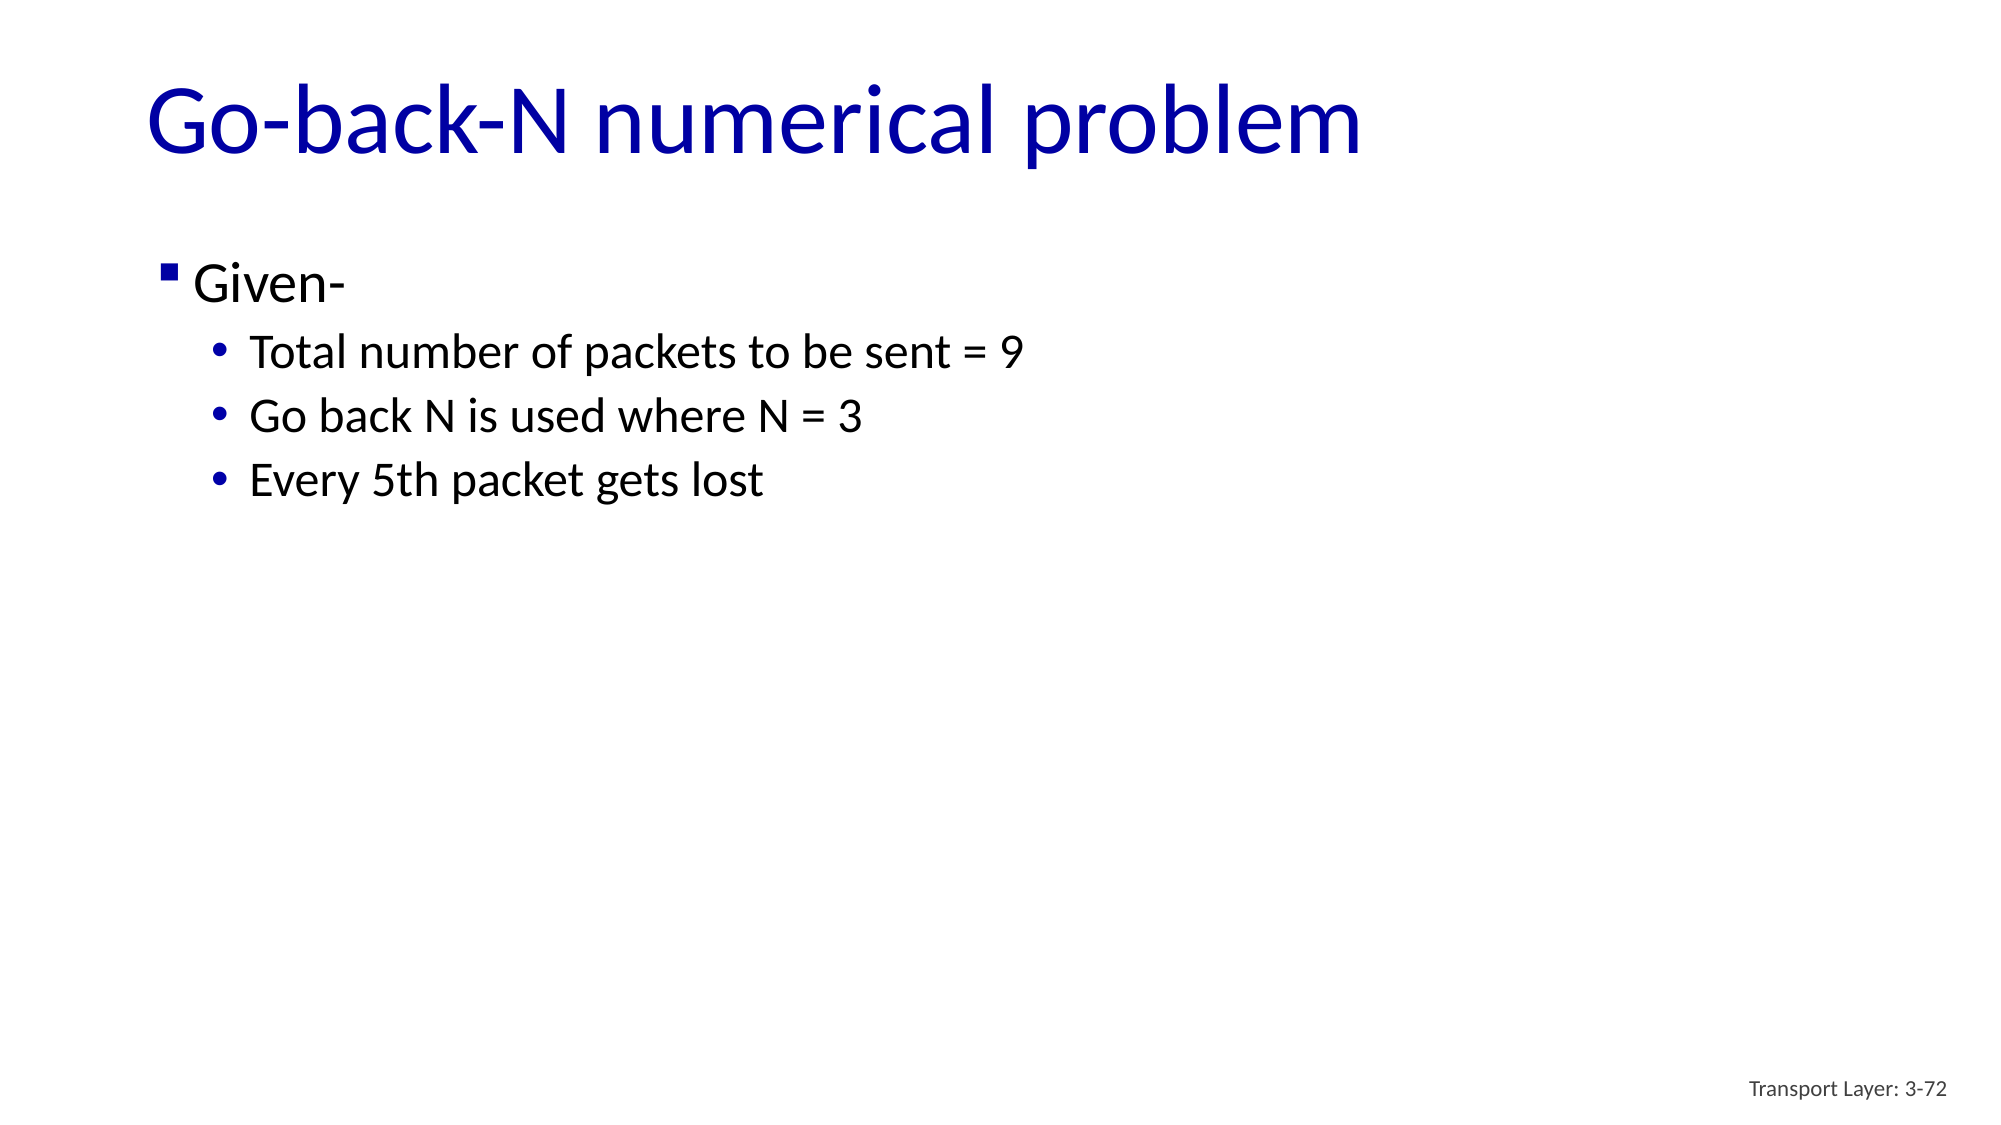

# Go-back-N numerical problem
Given-
Total number of packets to be sent = 9
Go back N is used where N = 3
Every 5th packet gets lost

Transport Layer: 3-72